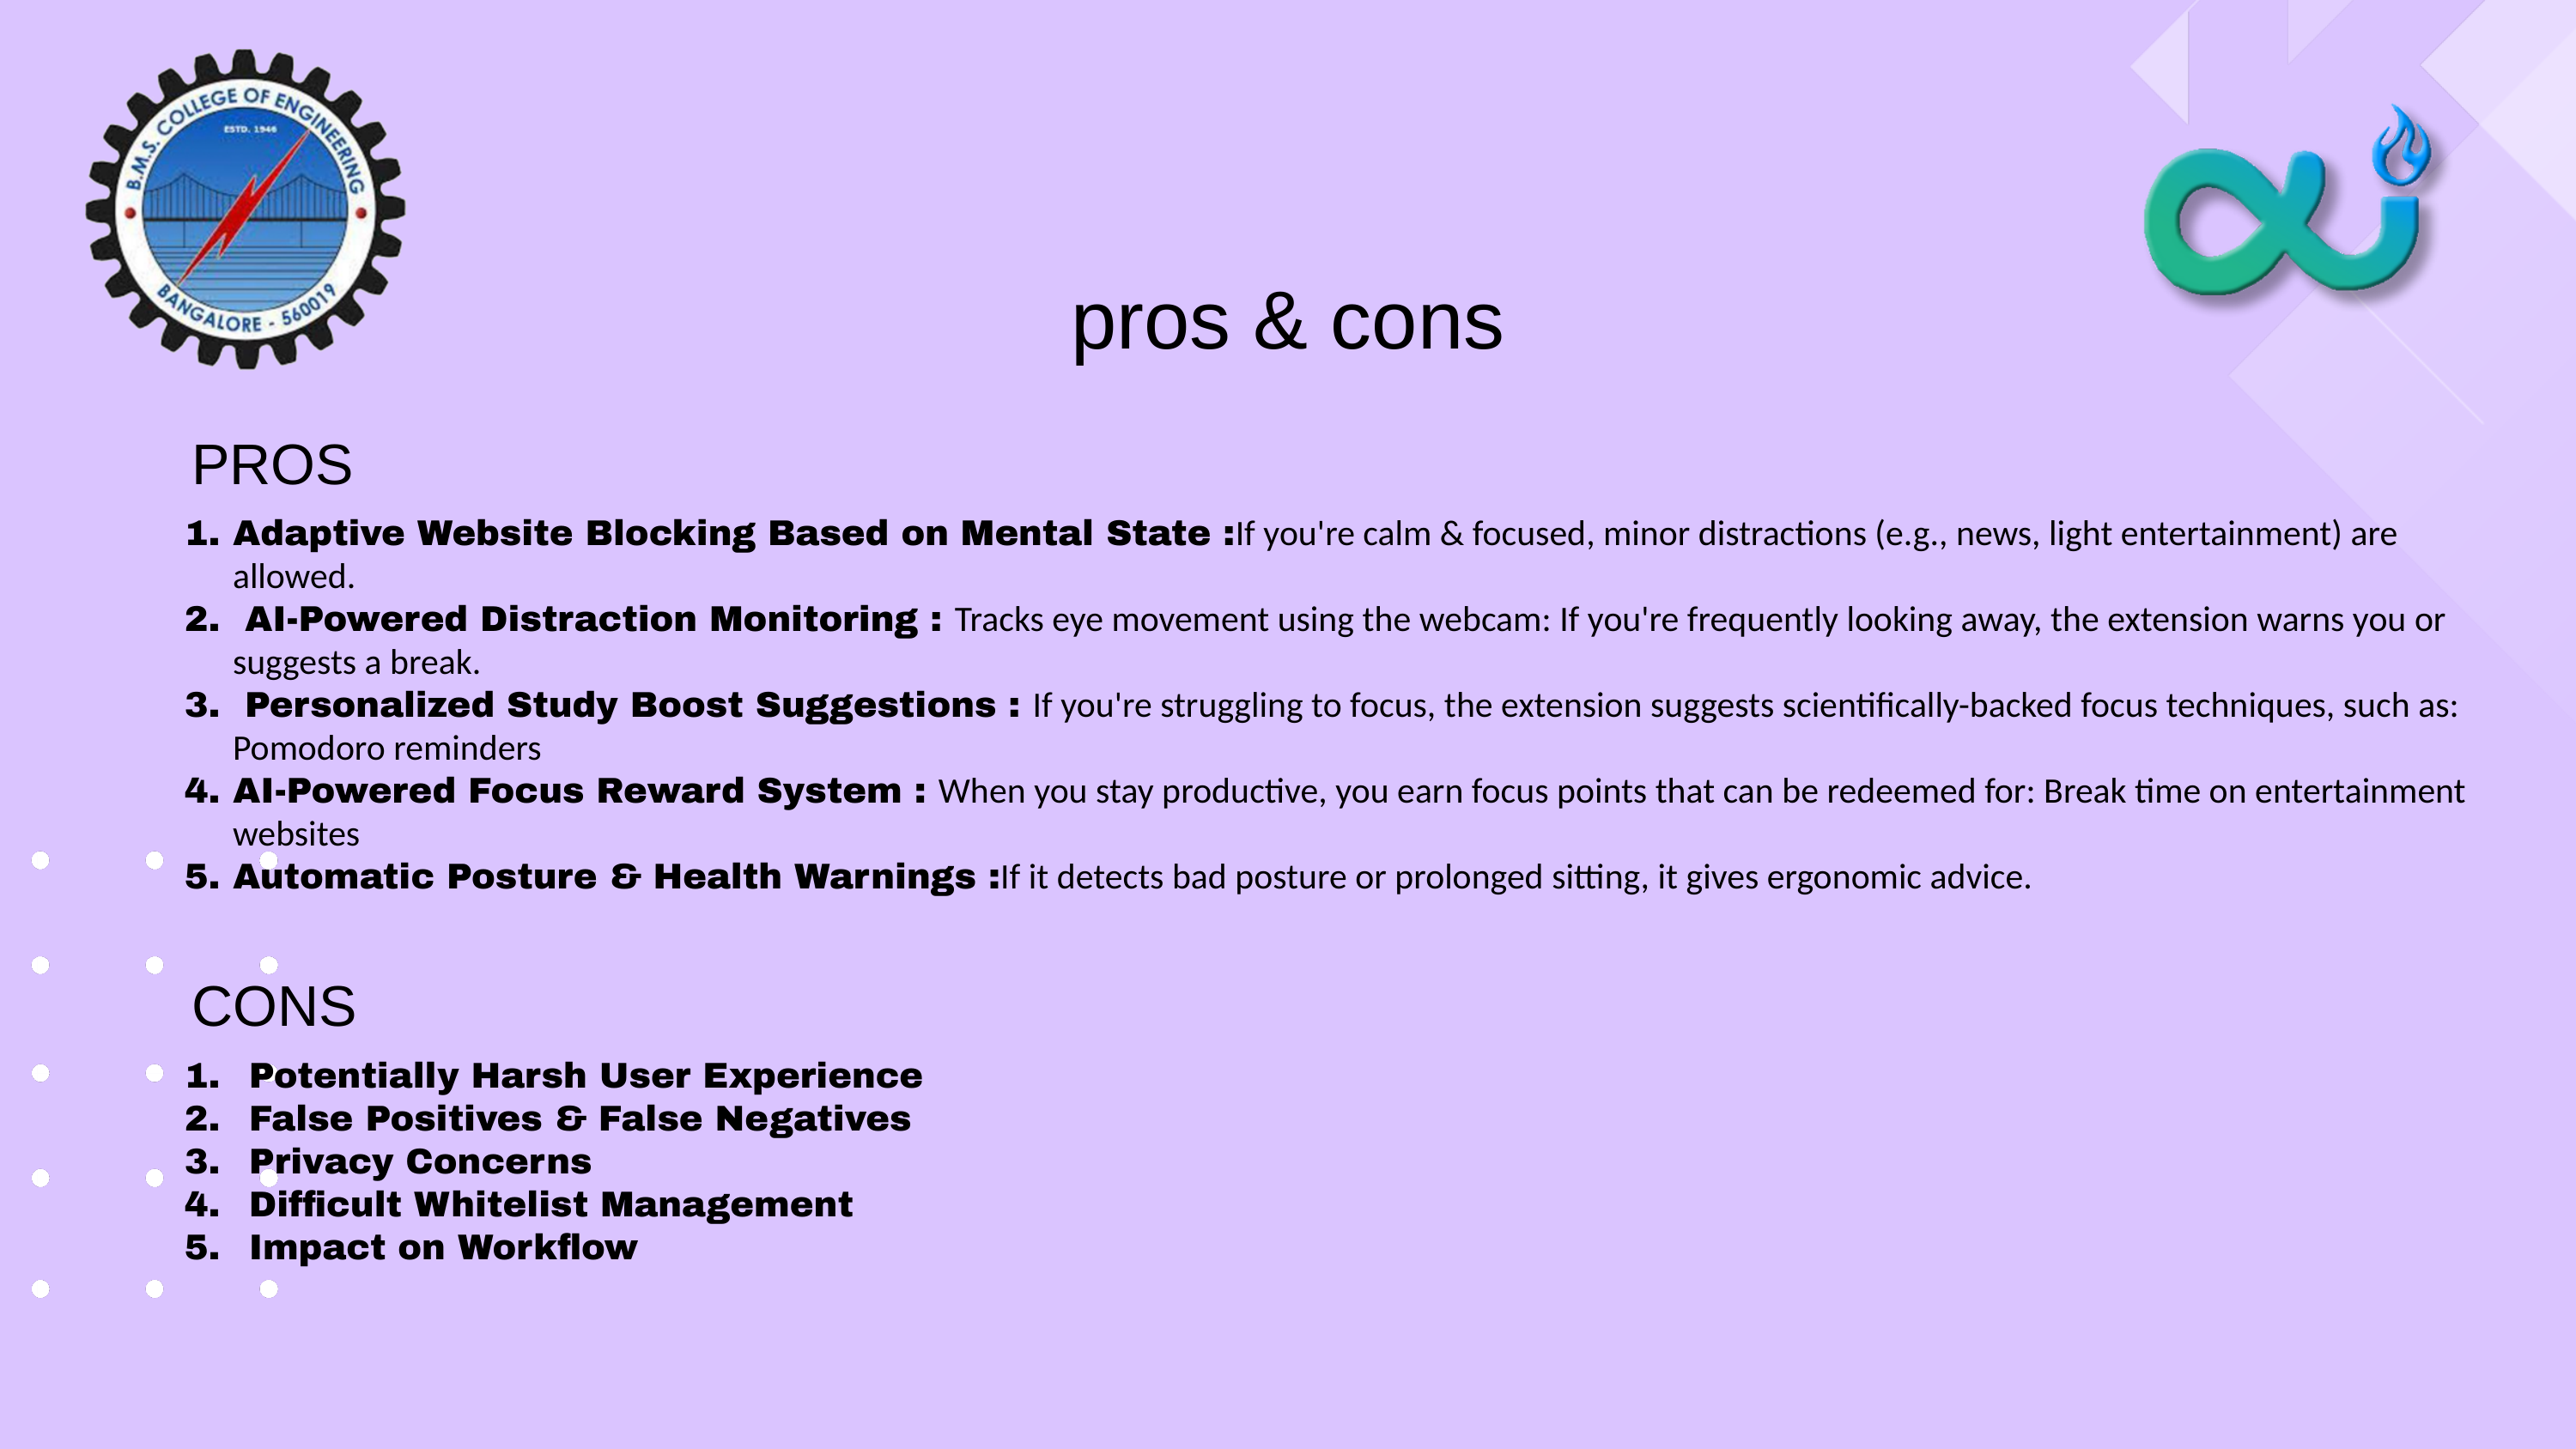

pros & cons
PROS
Adaptive Website Blocking Based on Mental State :If you're calm & focused, minor distractions (e.g., news, light entertainment) are allowed.
 AI-Powered Distraction Monitoring : Tracks eye movement using the webcam: If you're frequently looking away, the extension warns you or suggests a break.
 Personalized Study Boost Suggestions : If you're struggling to focus, the extension suggests scientifically-backed focus techniques, such as: Pomodoro reminders
AI-Powered Focus Reward System : When you stay productive, you earn focus points that can be redeemed for: Break time on entertainment websites
Automatic Posture & Health Warnings :If it detects bad posture or prolonged sitting, it gives ergonomic advice.

CONS
Potentially Harsh User Experience
False Positives & False Negatives
Privacy Concerns
Difficult Whitelist Management
Impact on Workflow